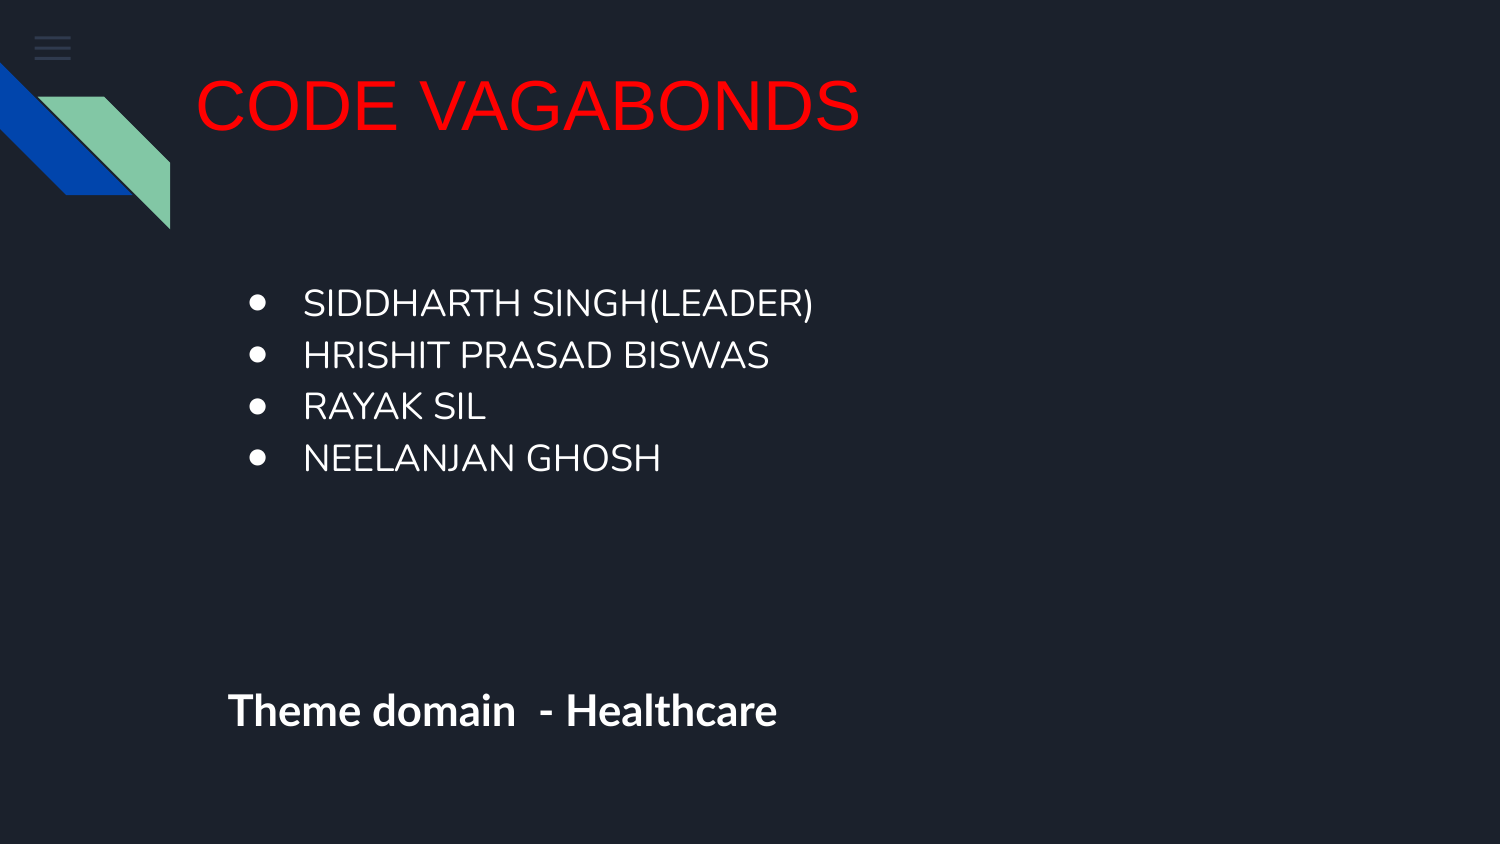

CODE VAGABONDS
SIDDHARTH SINGH(LEADER)
HRISHIT PRASAD BISWAS
RAYAK SIL
NEELANJAN GHOSH

Theme domain  - Healthcare